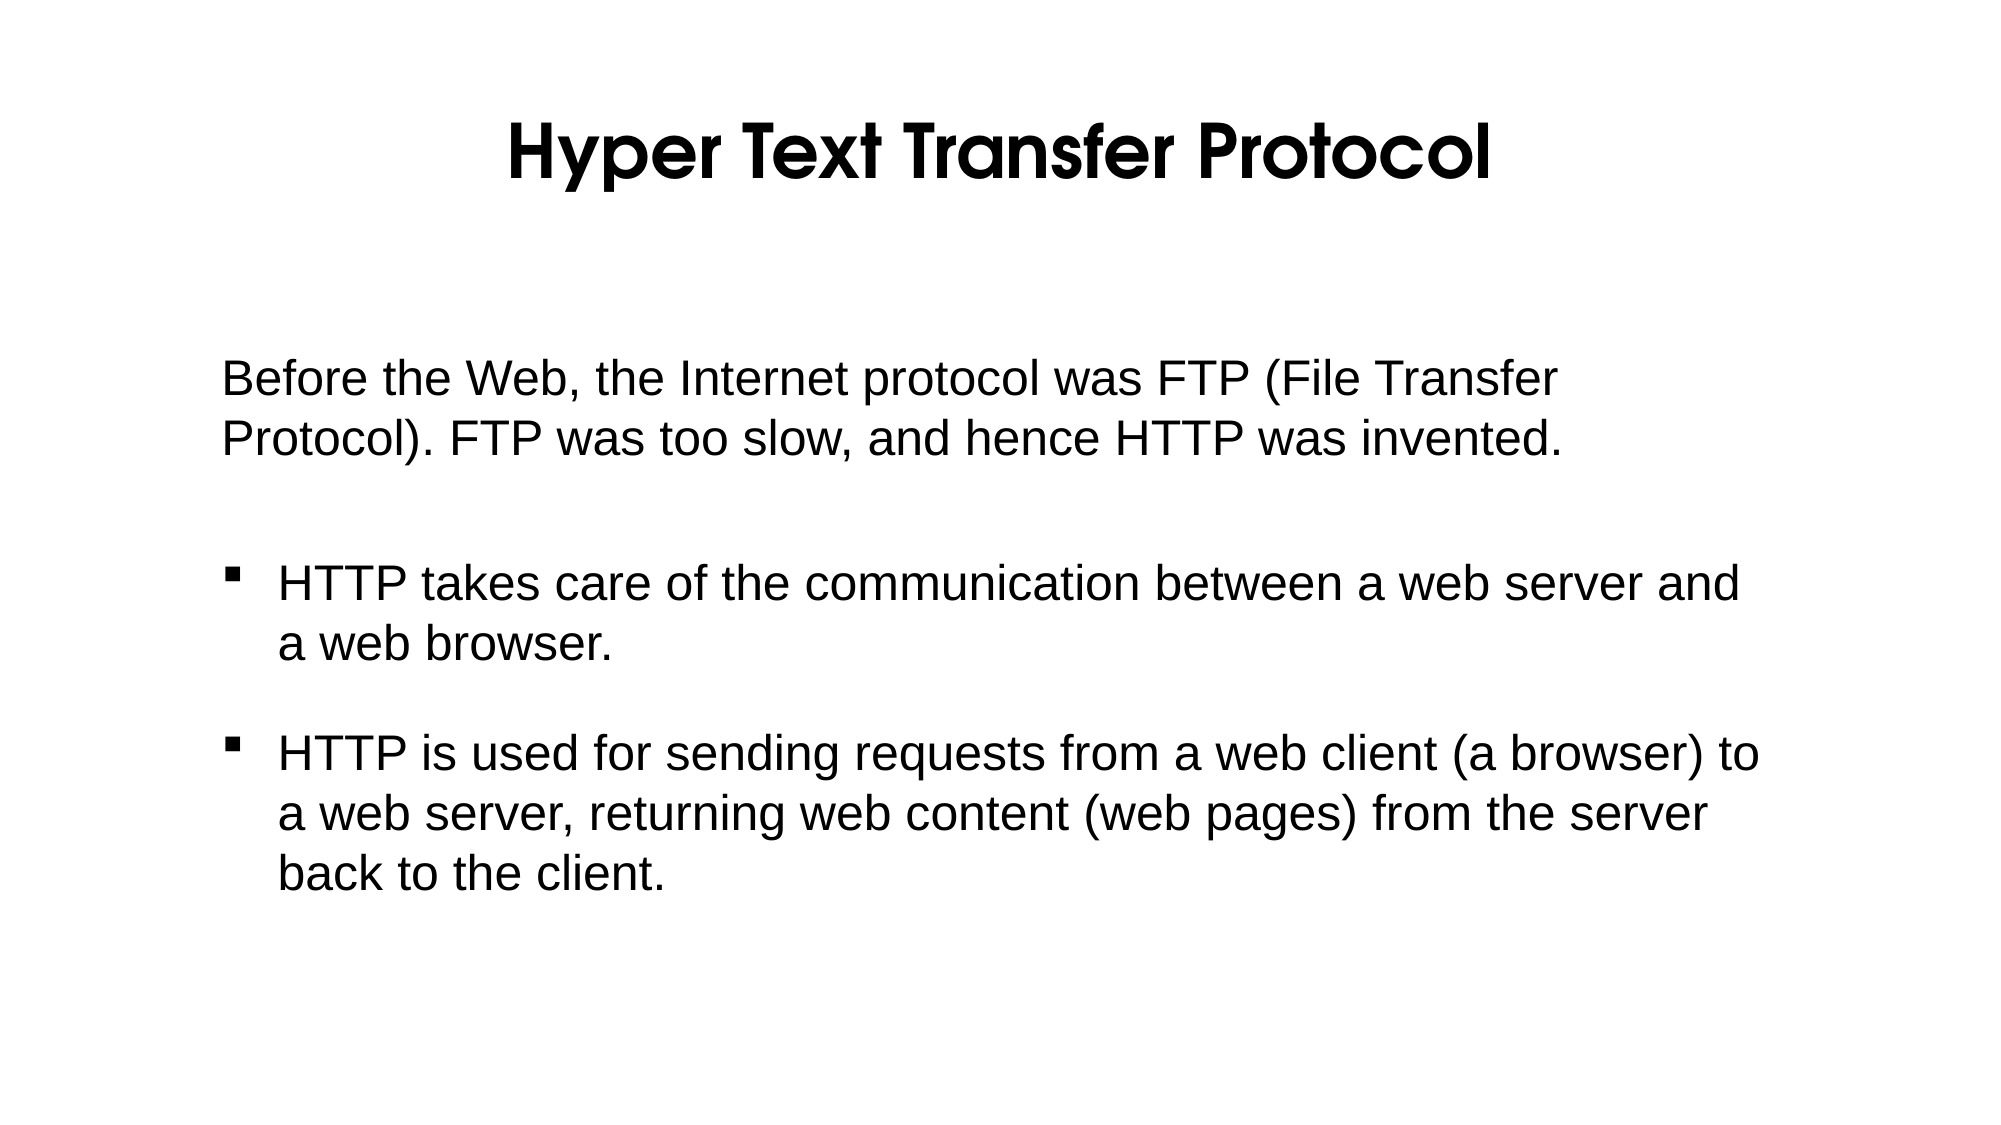

Hyper Text Transfer Protocol
Before the Web, the Internet protocol was FTP (File Transfer Protocol). FTP was too slow, and hence HTTP was invented.

HTTP takes care of the communication between a web server and a web browser.
HTTP is used for sending requests from a web client (a browser) to a web server, returning web content (web pages) from the server back to the client.